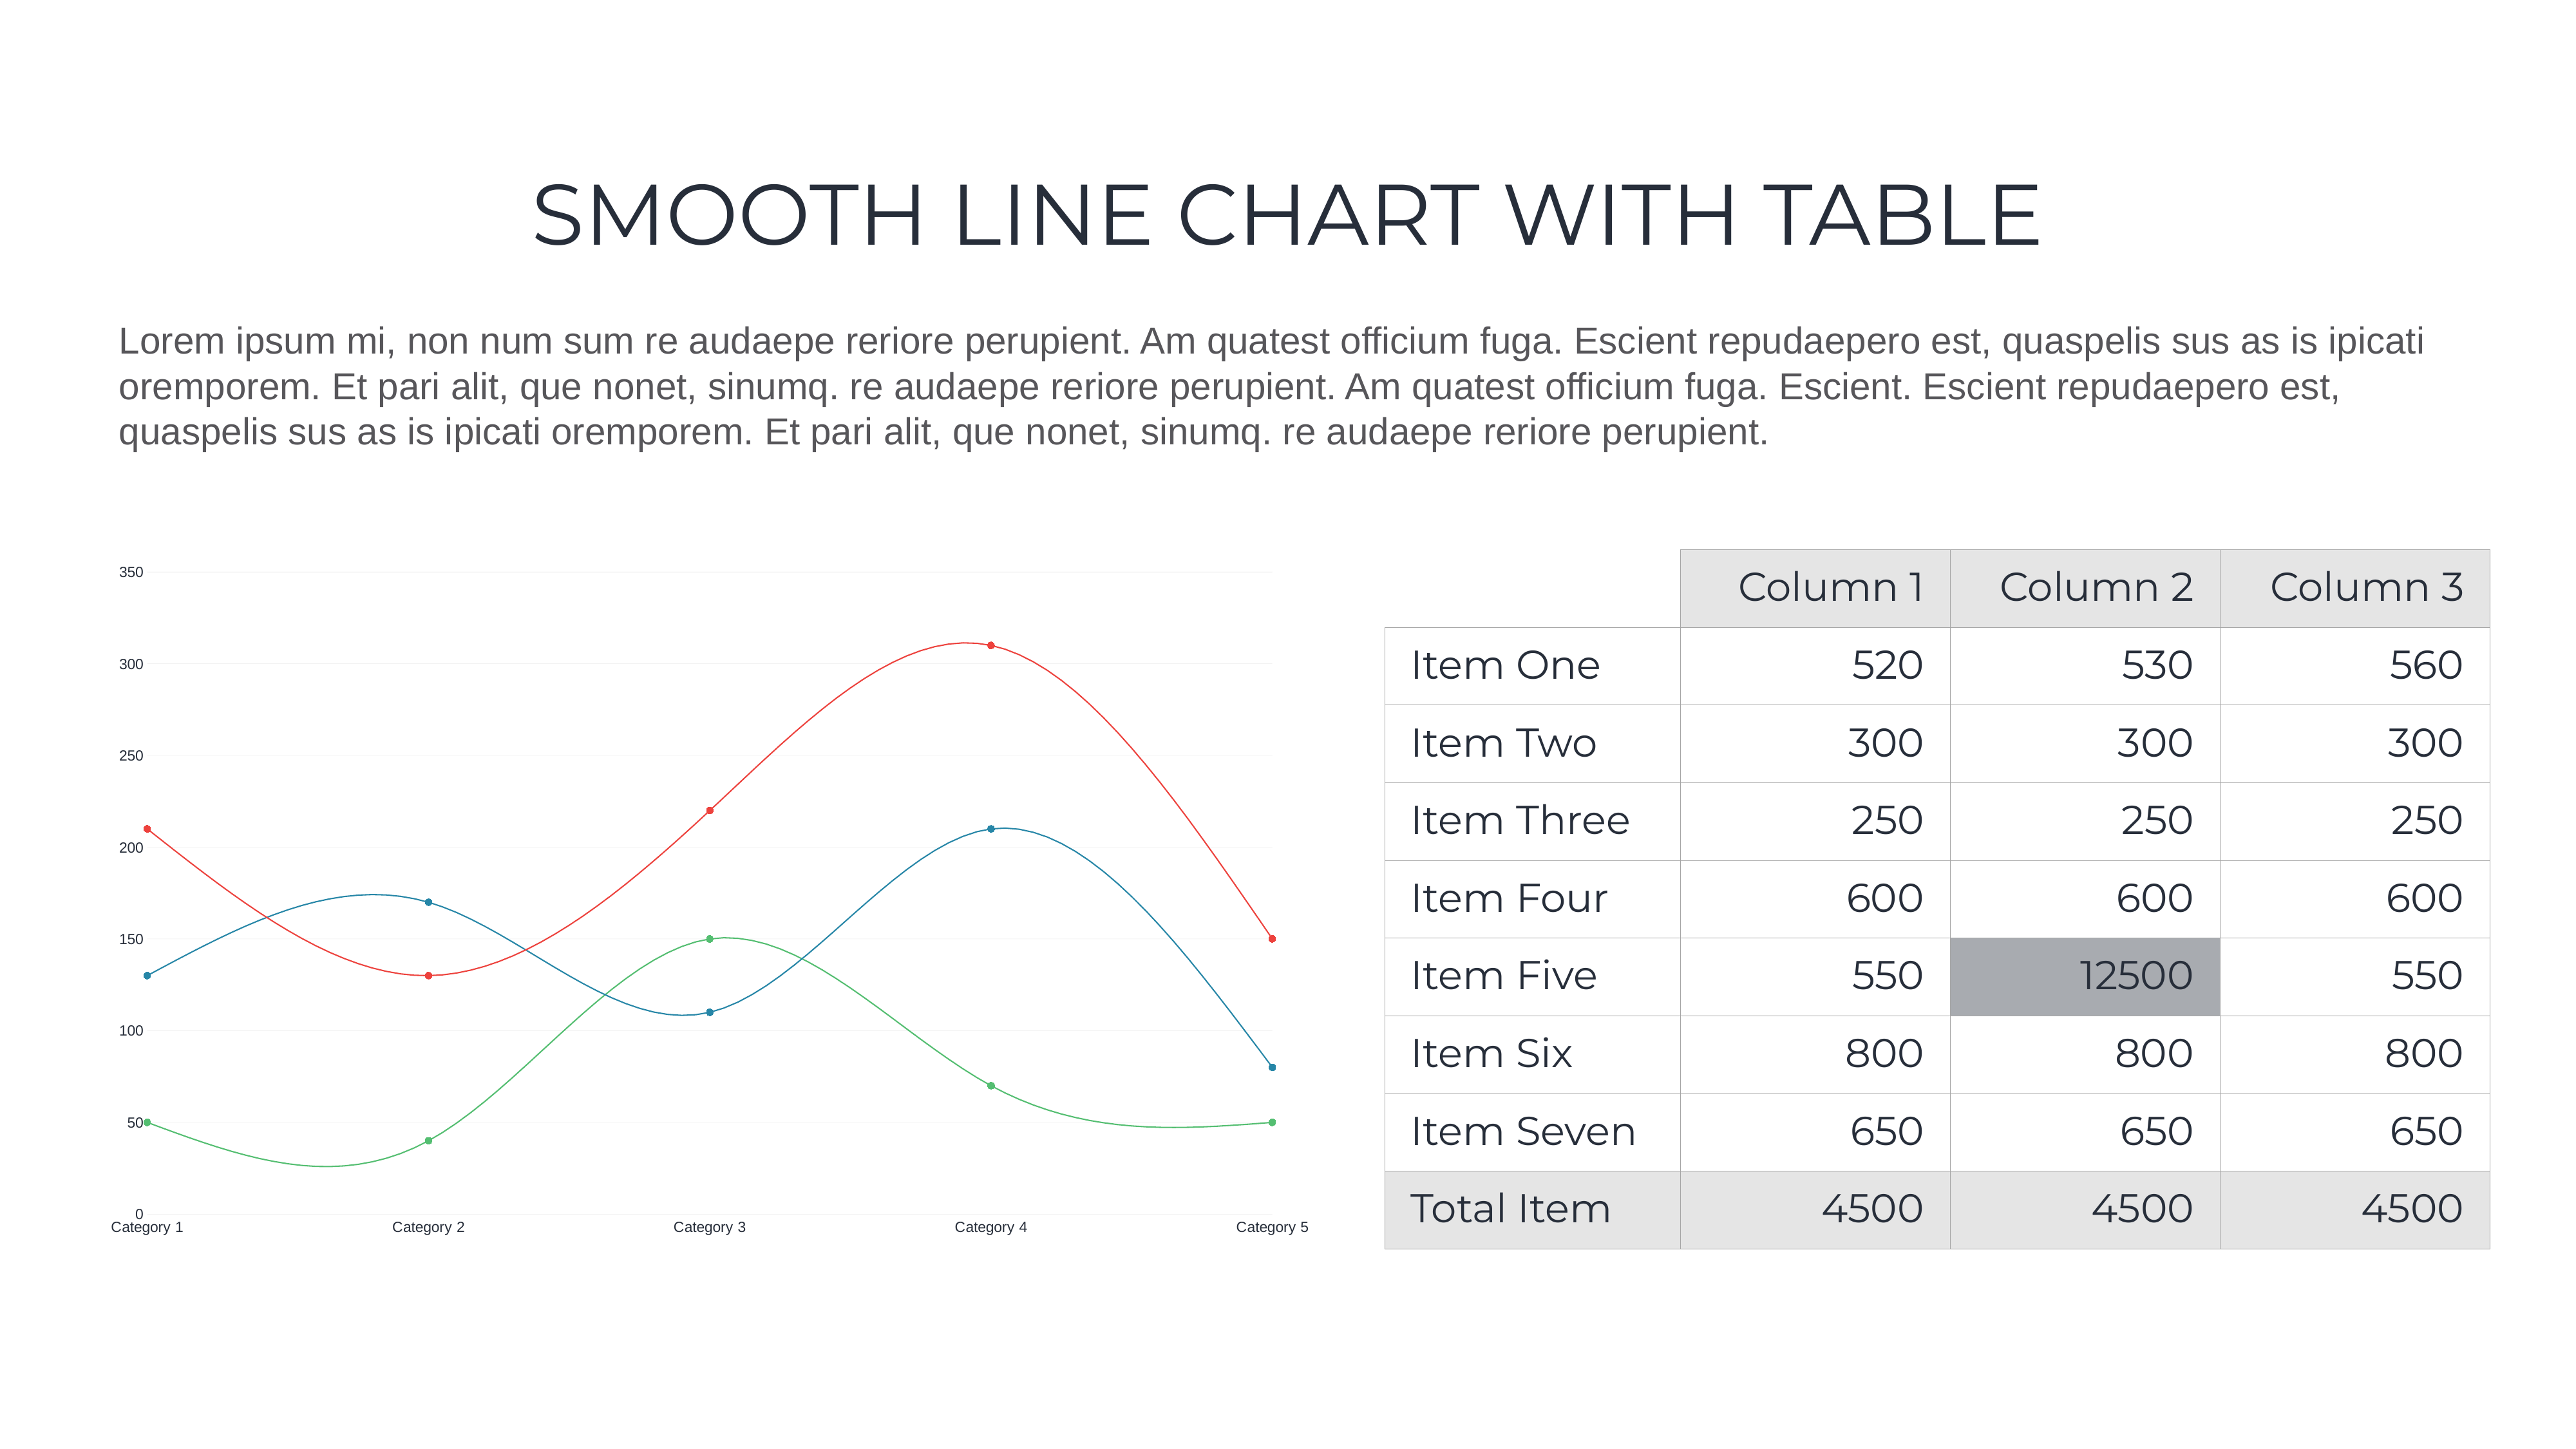

# SMOOTH LINE CHART WITH TABLE
Lorem ipsum mi, non num sum re audaepe reriore perupient. Am quatest officium fuga. Escient repudaepero est, quaspelis sus as is ipicati oremporem. Et pari alit, que nonet, sinumq. re audaepe reriore perupient. Am quatest officium fuga. Escient. Escient repudaepero est, quaspelis sus as is ipicati oremporem. Et pari alit, que nonet, sinumq. re audaepe reriore perupient.

### Chart

| Category | Line 1 Line | Line 2 Line | Line 3 |
|---|---|---|---|
| Category 1 | 50.0 | 130.0 | 210.0 |
| Category 2 | 40.0 | 170.0 | 130.0 |
| Category 3 | 150.0 | 110.0 | 220.0 |
| Category 4 | 70.0 | 210.0 | 310.0 |
| Category 5 | 50.0 | 80.0 | 150.0 |
|  | Column 1 | Column 2 | Column 3 |
| --- | --- | --- | --- |
| Item One | 520 | 530 | 560 |
| Item Two | 300 | 300 | 300 |
| Item Three | 250 | 250 | 250 |
| Item Four | 600 | 600 | 600 |
| Item Five | 550 | 12500 | 550 |
| Item Six | 800 | 800 | 800 |
| Item Seven | 650 | 650 | 650 |
| Total Item | 4500 | 4500 | 4500 |